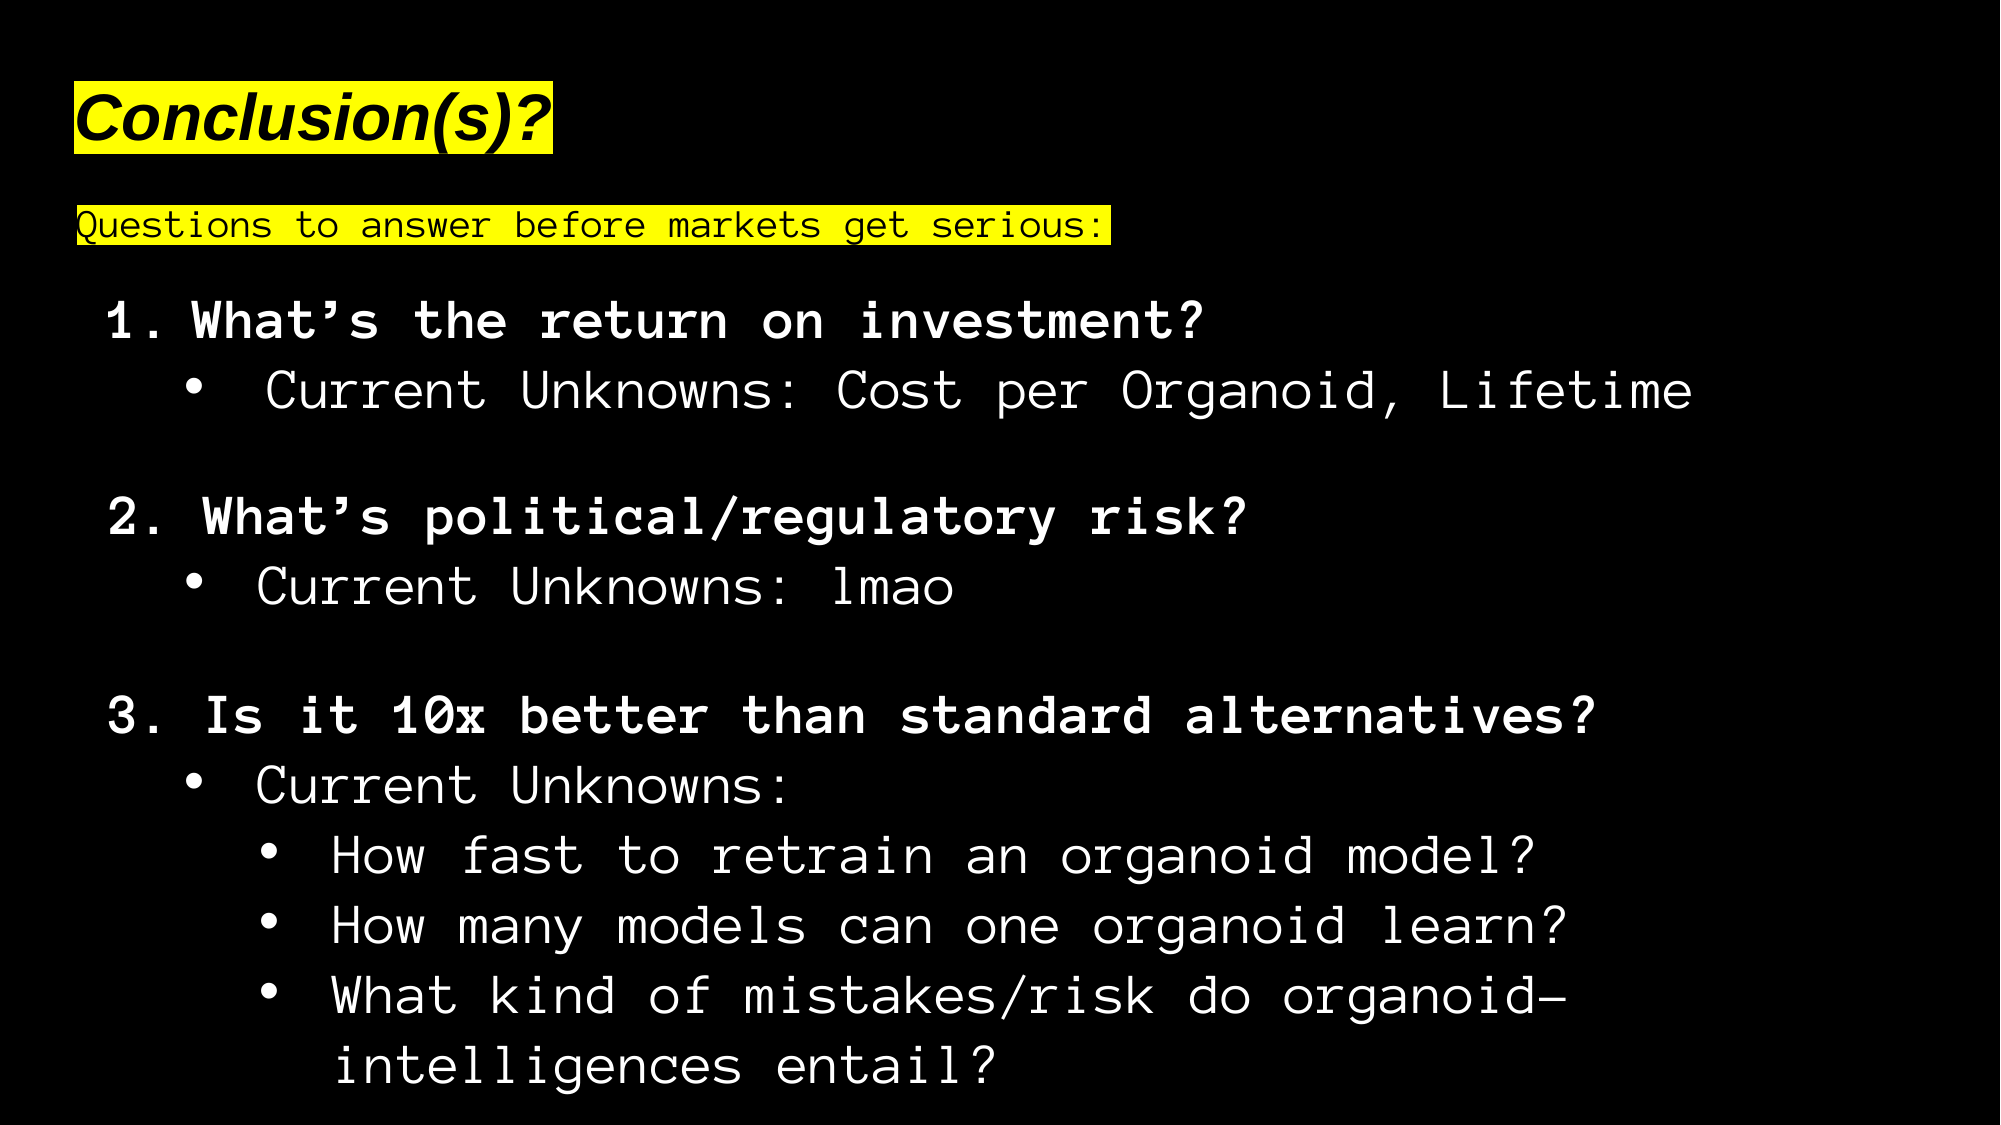

# Conclusion(s)?
Questions to answer before markets get serious:
What’s the return on investment?
Current Unknowns: Cost per Organoid, Lifetime

2. What’s political/regulatory risk?
Current Unknowns: lmao
3. Is it 10x better than standard alternatives?
Current Unknowns:
How fast to retrain an organoid model?
How many models can one organoid learn?
What kind of mistakes/risk do organoid-intelligences entail?